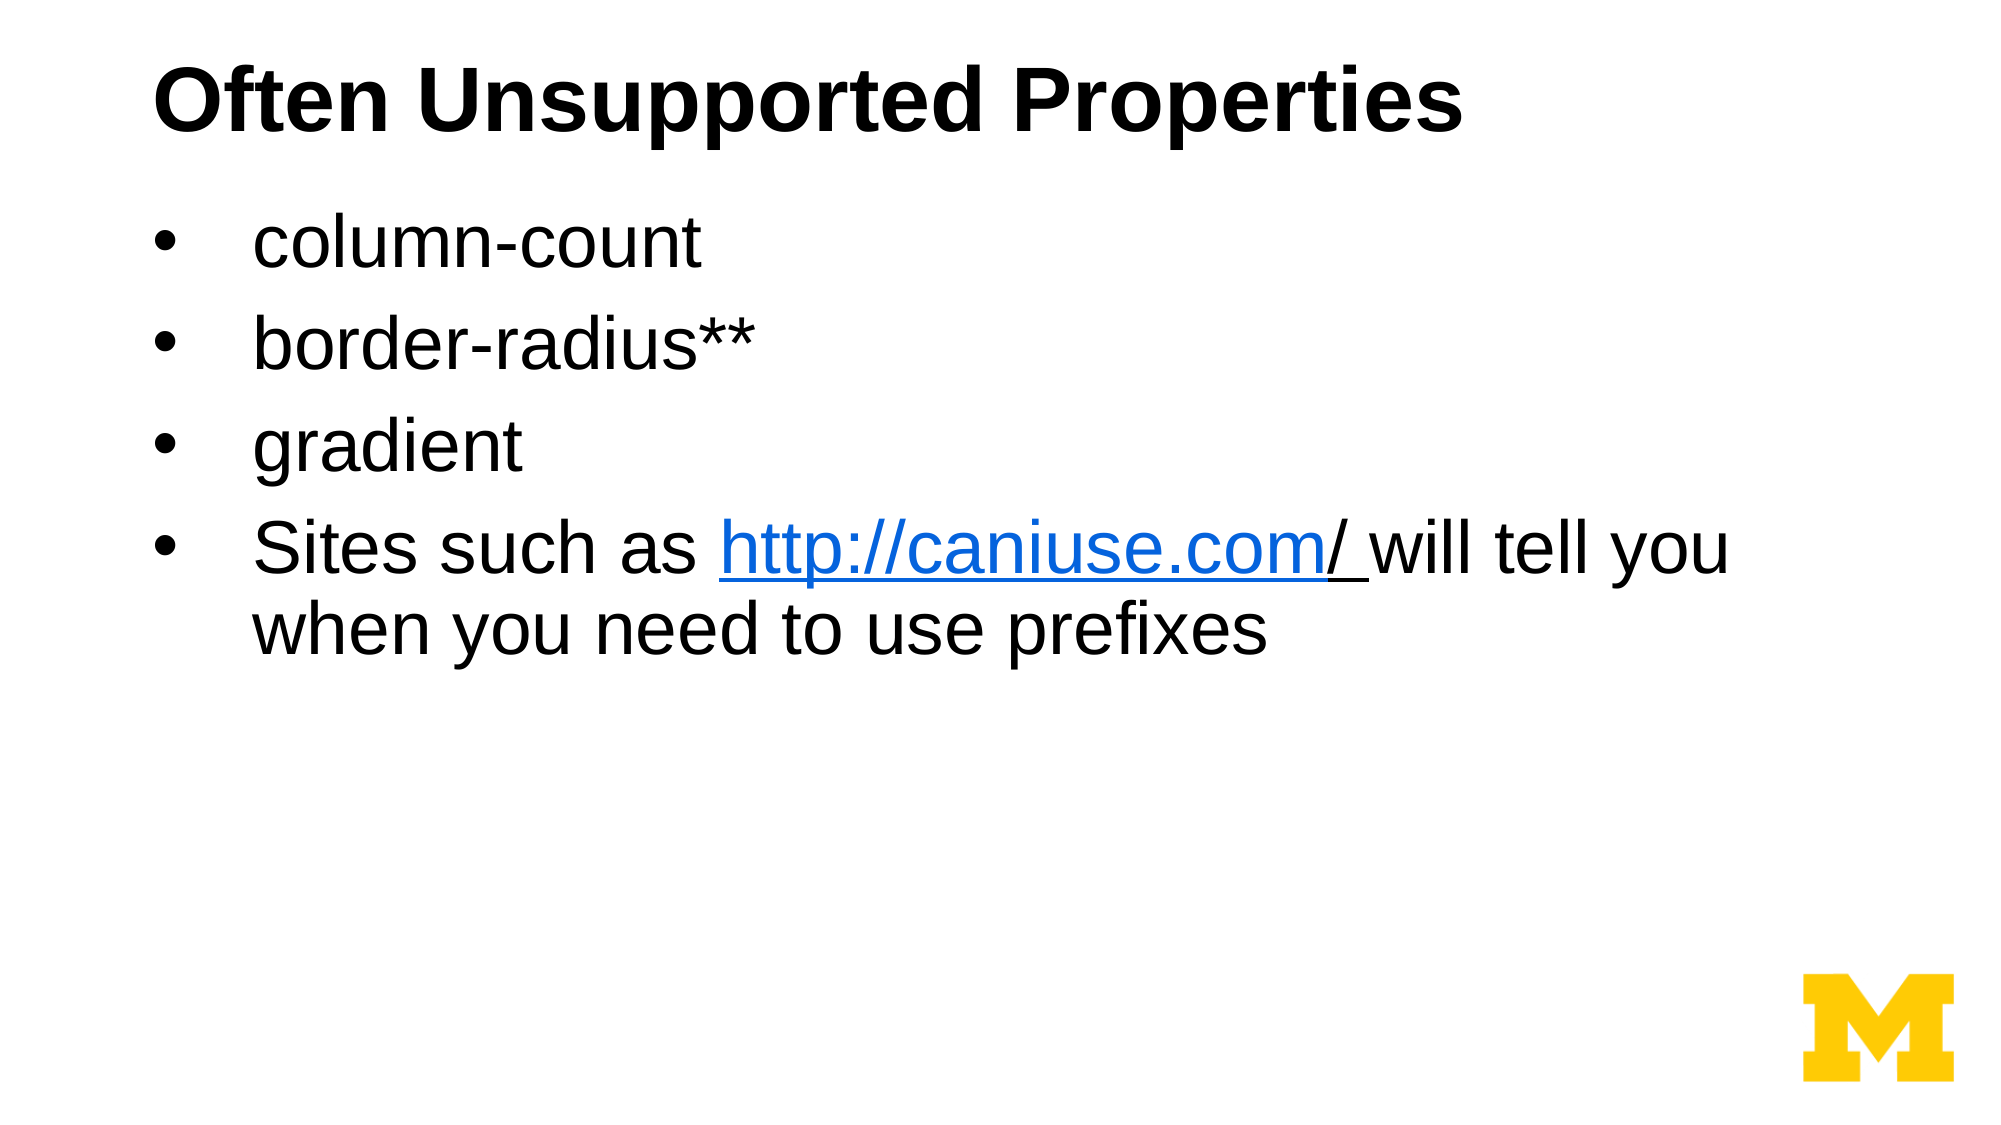

# Often Unsupported Properties
column-count
border-radius**
gradient
Sites such as http://caniuse.com/ will tell you when you need to use prefixes